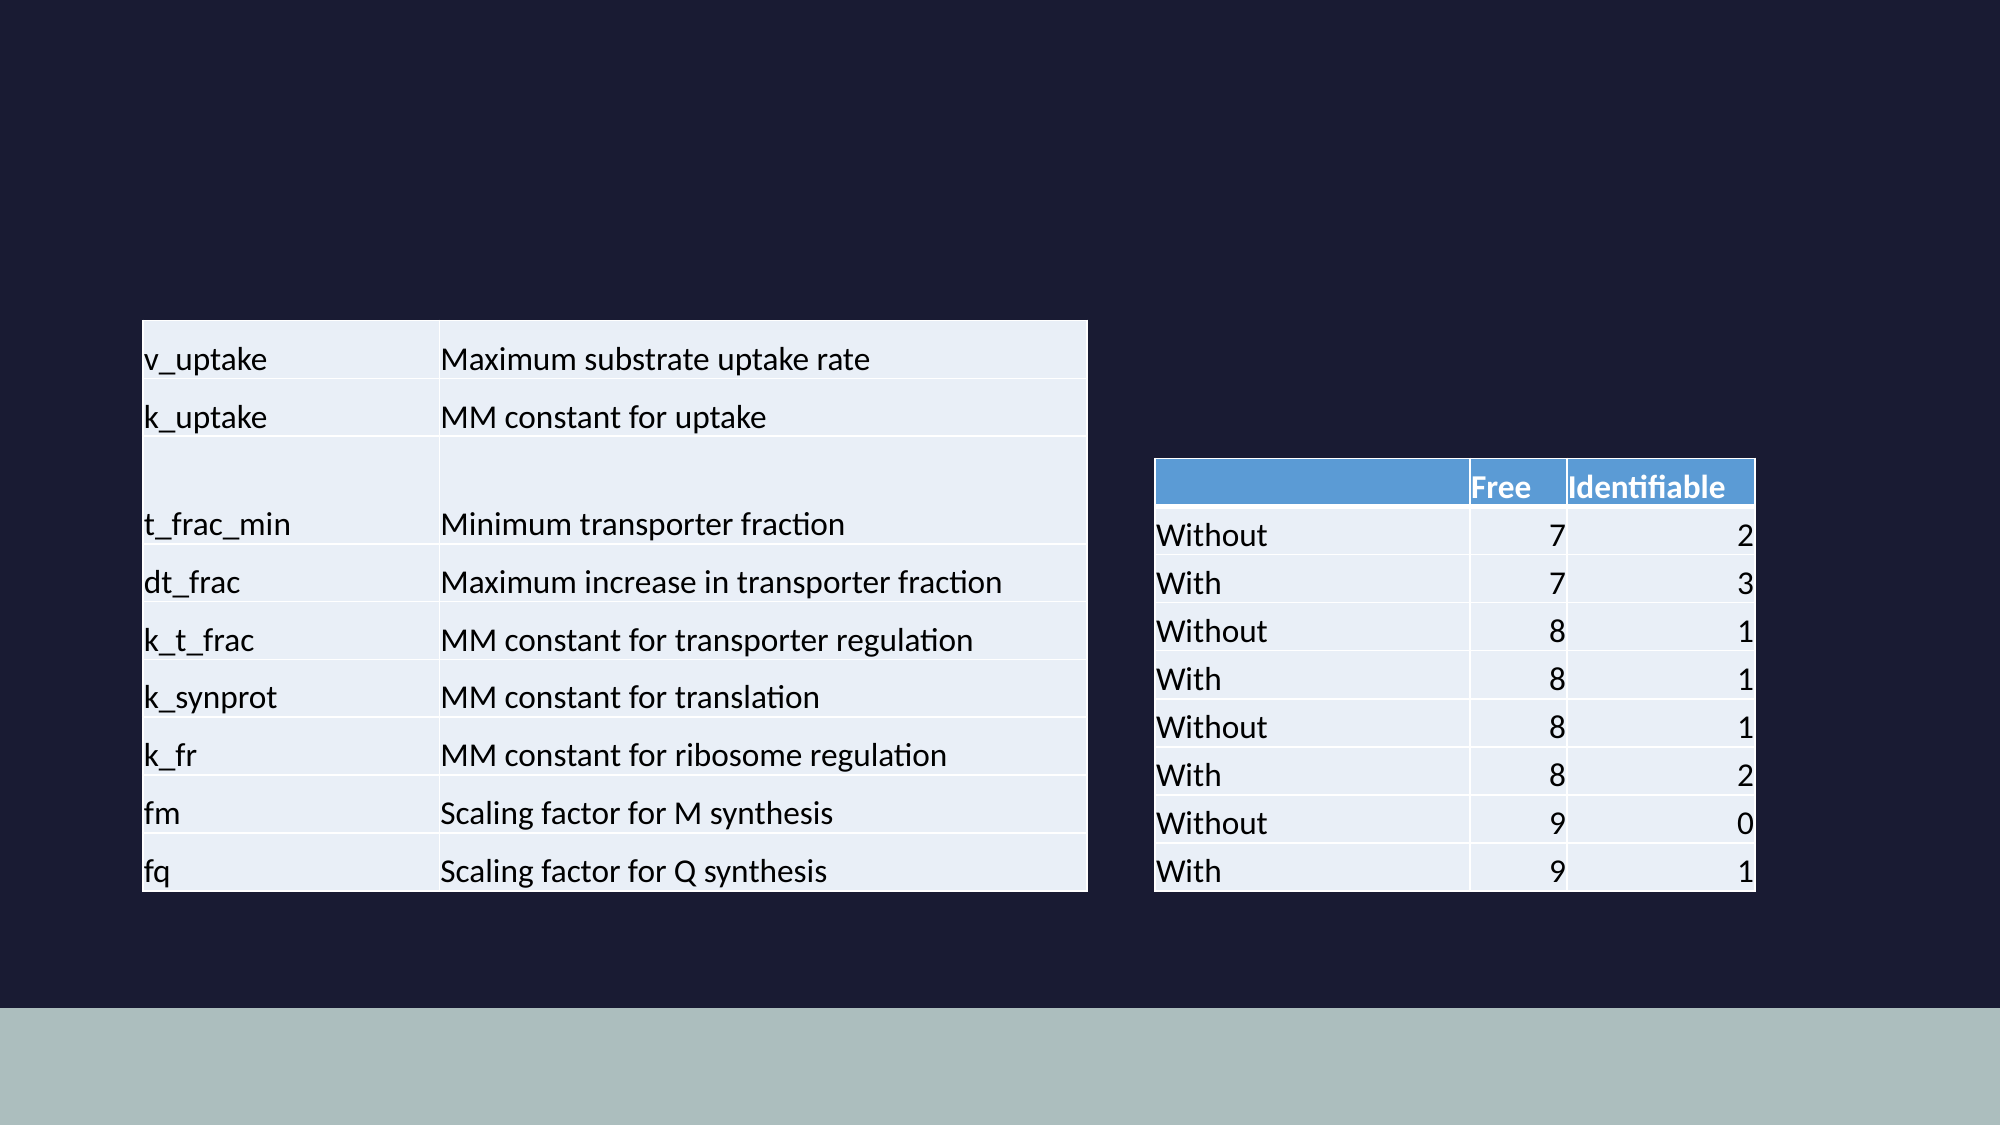

| v\_uptake | Maximum substrate uptake rate |
| --- | --- |
| k\_uptake | MM constant for uptake |
| t\_frac\_min | Minimum transporter fraction |
| dt\_frac | Maximum increase in transporter fraction |
| k\_t\_frac | MM constant for transporter regulation |
| k\_synprot | MM constant for translation |
| k\_fr | MM constant for ribosome regulation |
| fm | Scaling factor for M synthesis |
| fq | Scaling factor for Q synthesis |
|  | Free | Identifiable |
| --- | --- | --- |
| Without | 7 | 2 |
| With | 7 | 3 |
| Without | 8 | 1 |
| With | 8 | 1 |
| Without | 8 | 1 |
| With | 8 | 2 |
| Without | 9 | 0 |
| With | 9 | 1 |